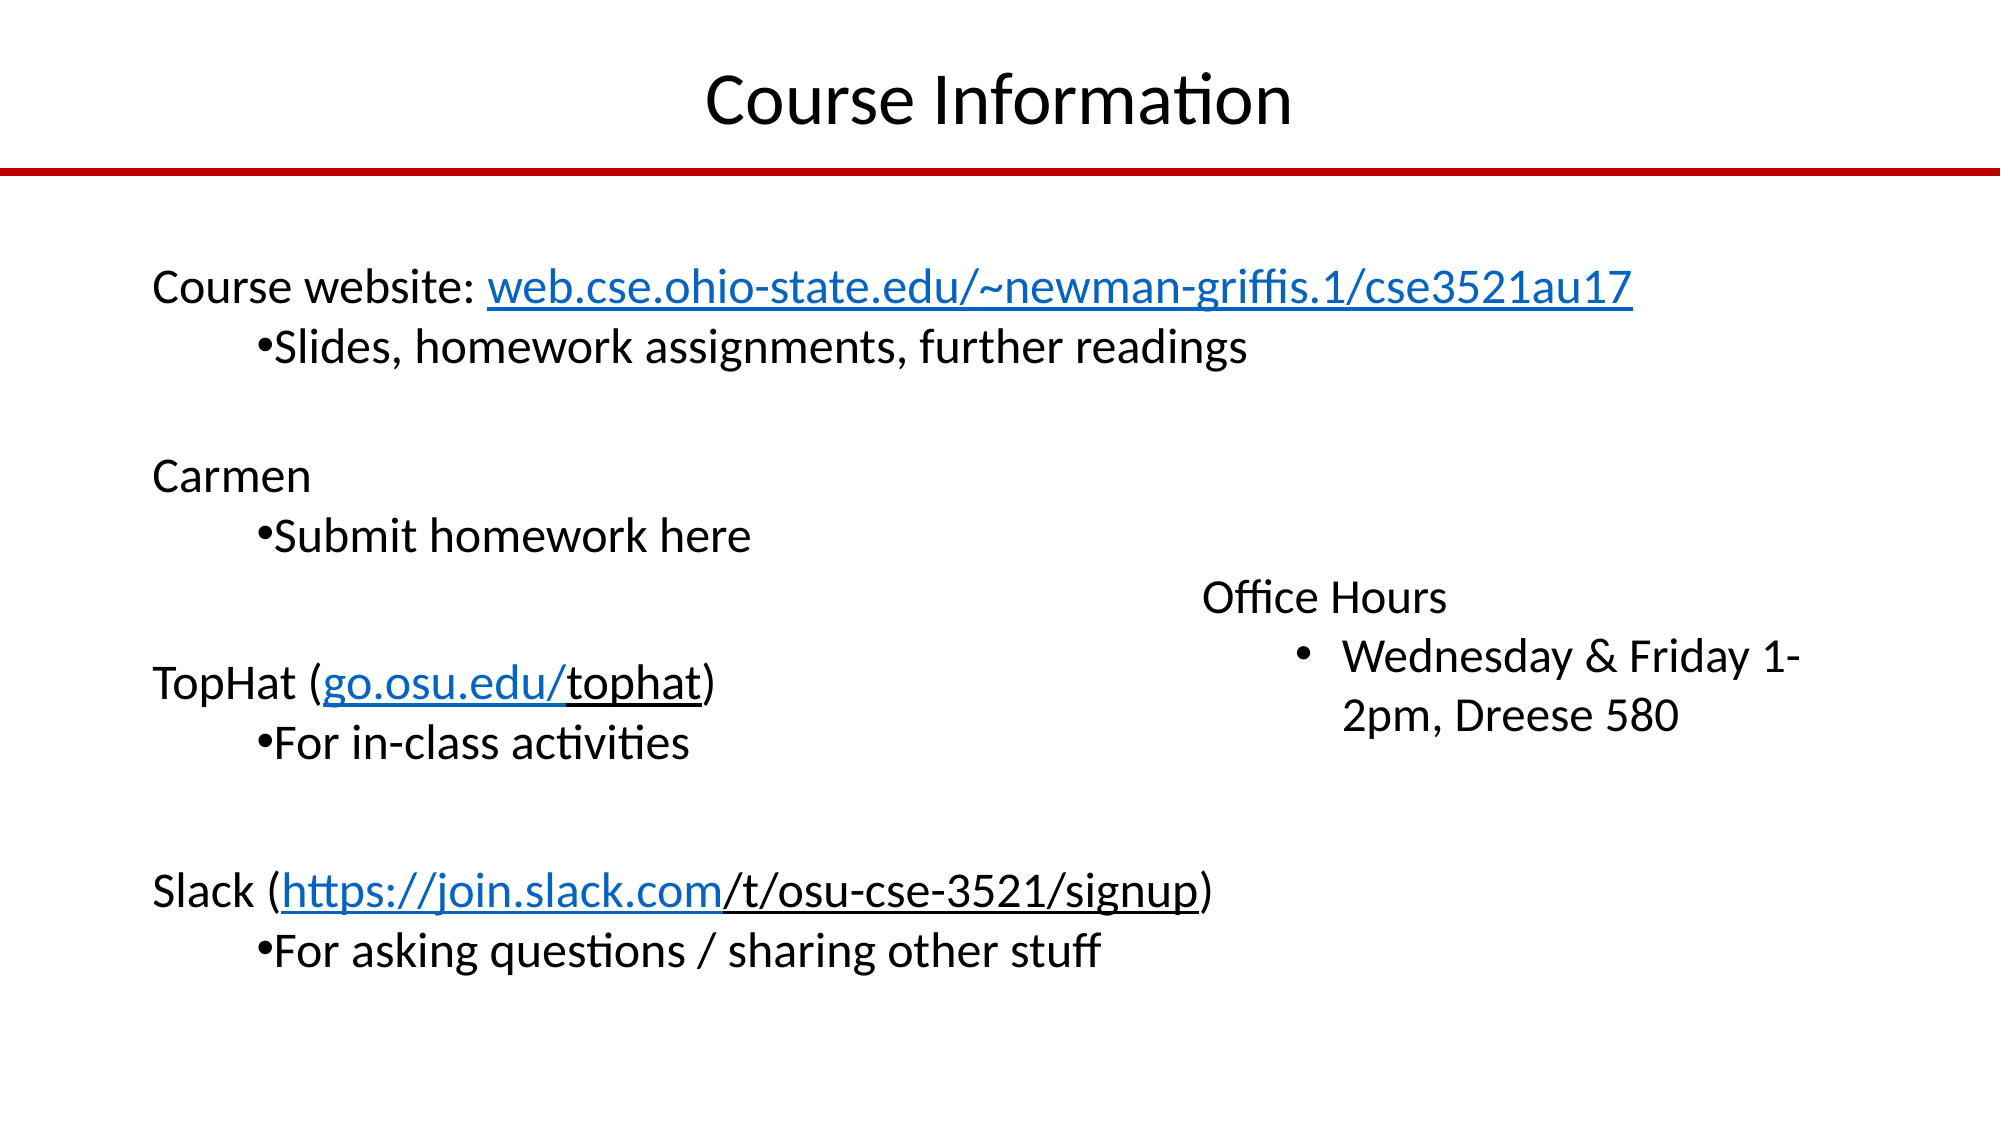

# Course Information
Course website: web.cse.ohio-state.edu/~newman-griffis.1/cse3521au17
Slides, homework assignments, further readings
Carmen
Submit homework here
Office Hours
Wednesday & Friday 1-2pm, Dreese 580
TopHat (go.osu.edu/tophat)
For in-class activities
Slack (https://join.slack.com/t/osu-cse-3521/signup)
For asking questions / sharing other stuff